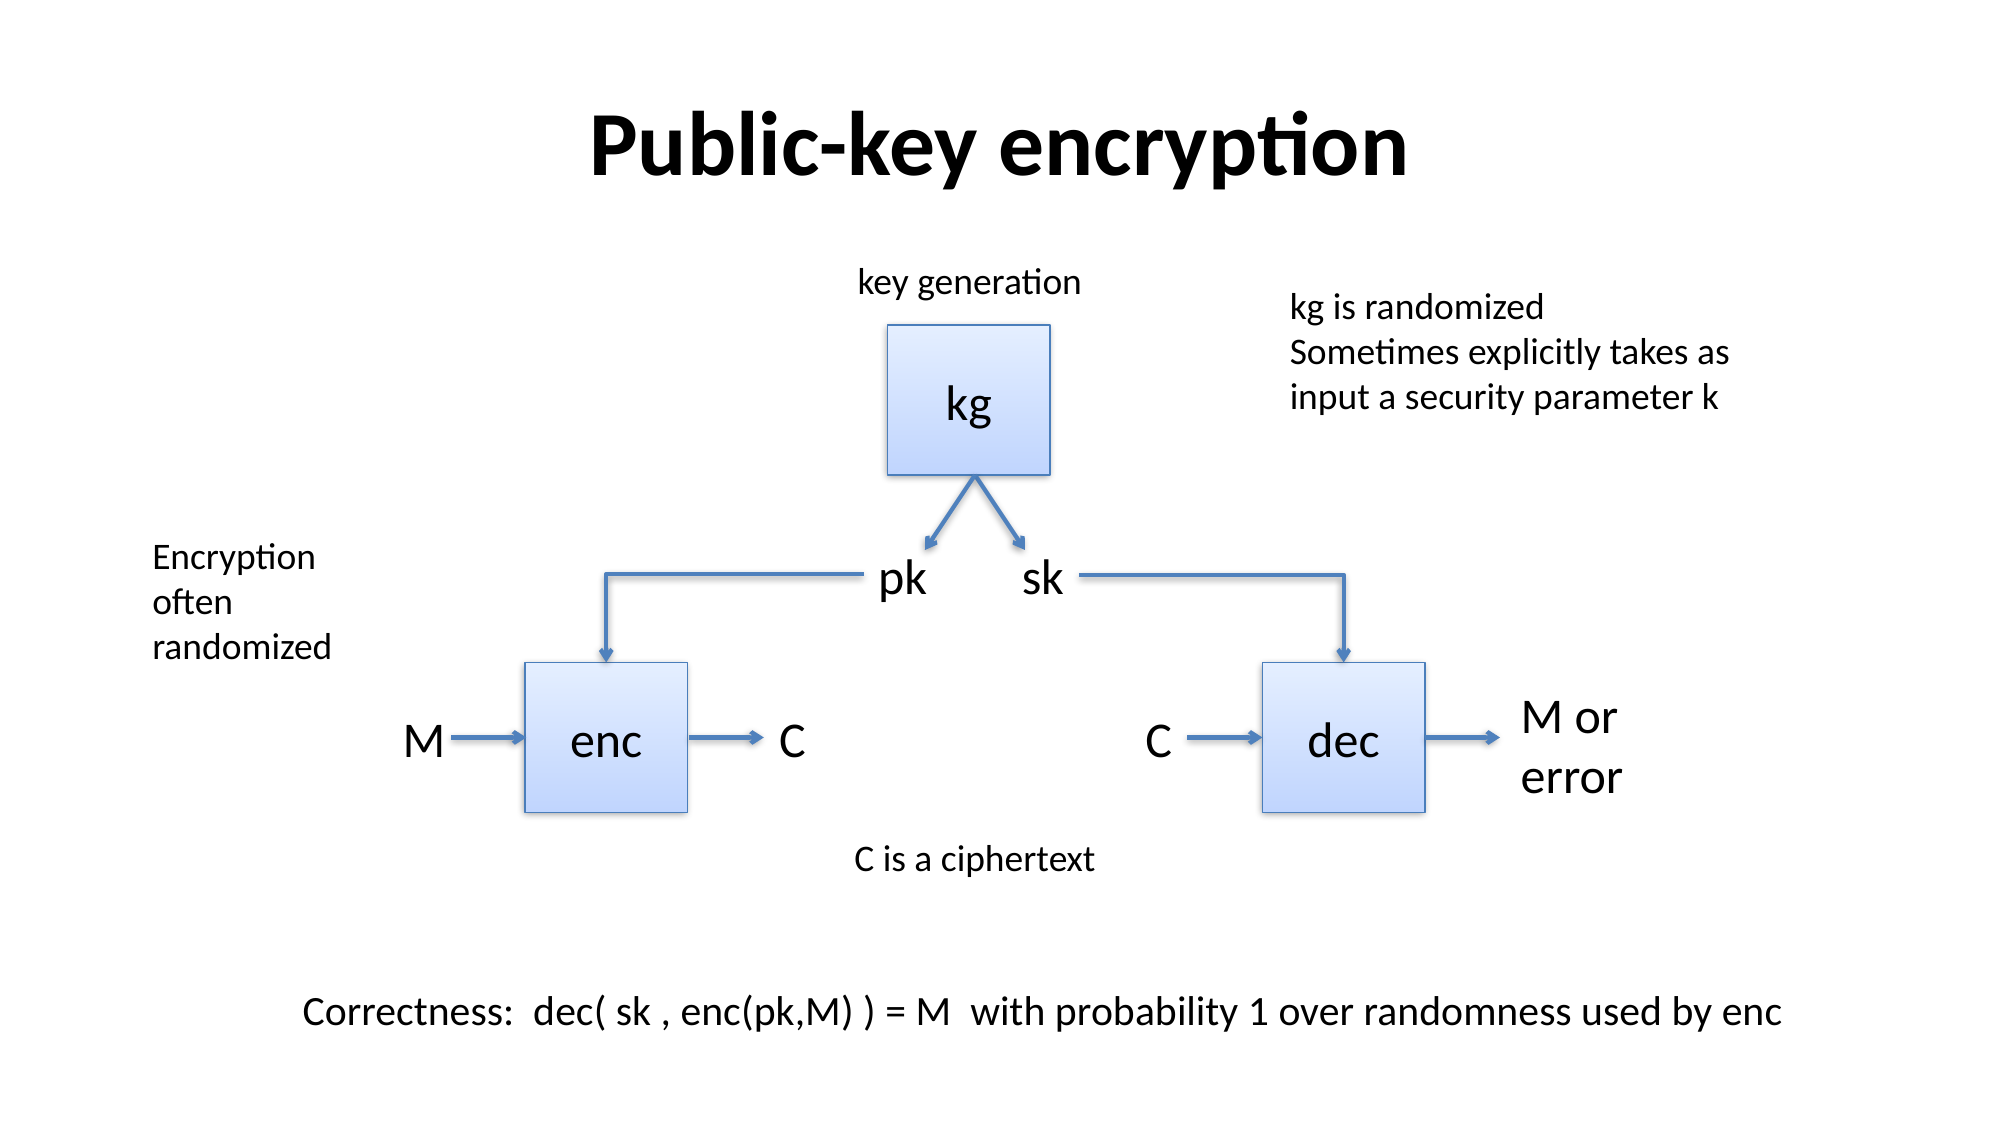

# Public-key encryption
key generation
kg is randomized
Sometimes explicitly takes as input a security parameter k
kg
Encryption often randomized
pk
sk
enc
dec
M or
error
M
C
C
C is a ciphertext
Correctness:  dec( sk , enc(pk,M) ) = M  with probability 1 over randomness used by enc